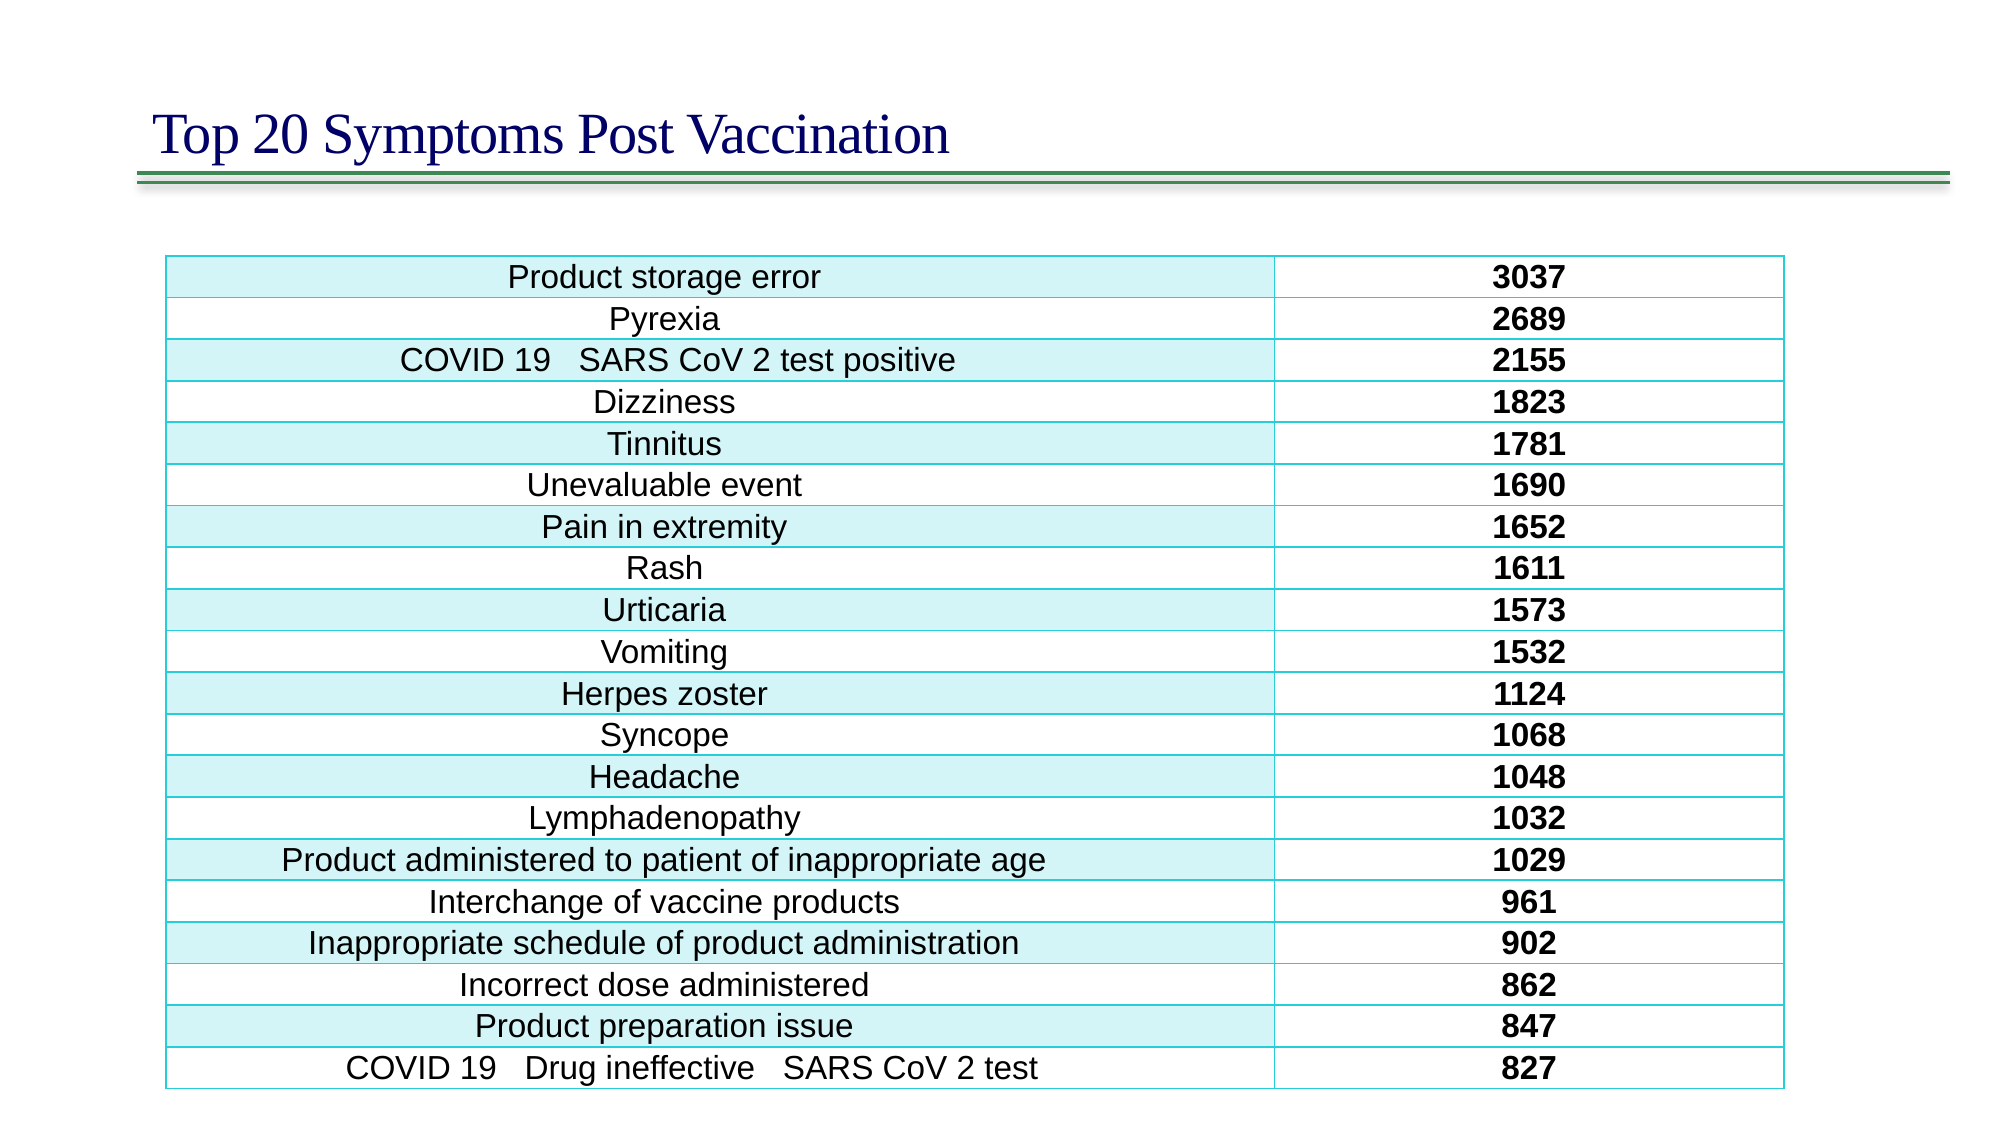

Top 20 Symptoms Post Vaccination
| Product storage error | 3037 |
| --- | --- |
| Pyrexia | 2689 |
| COVID 19 SARS CoV 2 test positive | 2155 |
| Dizziness | 1823 |
| Tinnitus | 1781 |
| Unevaluable event | 1690 |
| Pain in extremity | 1652 |
| Rash | 1611 |
| Urticaria | 1573 |
| Vomiting | 1532 |
| Herpes zoster | 1124 |
| Syncope | 1068 |
| Headache | 1048 |
| Lymphadenopathy | 1032 |
| Product administered to patient of inappropriate age | 1029 |
| Interchange of vaccine products | 961 |
| Inappropriate schedule of product administration | 902 |
| Incorrect dose administered | 862 |
| Product preparation issue | 847 |
| COVID 19 Drug ineffective SARS CoV 2 test | 827 |